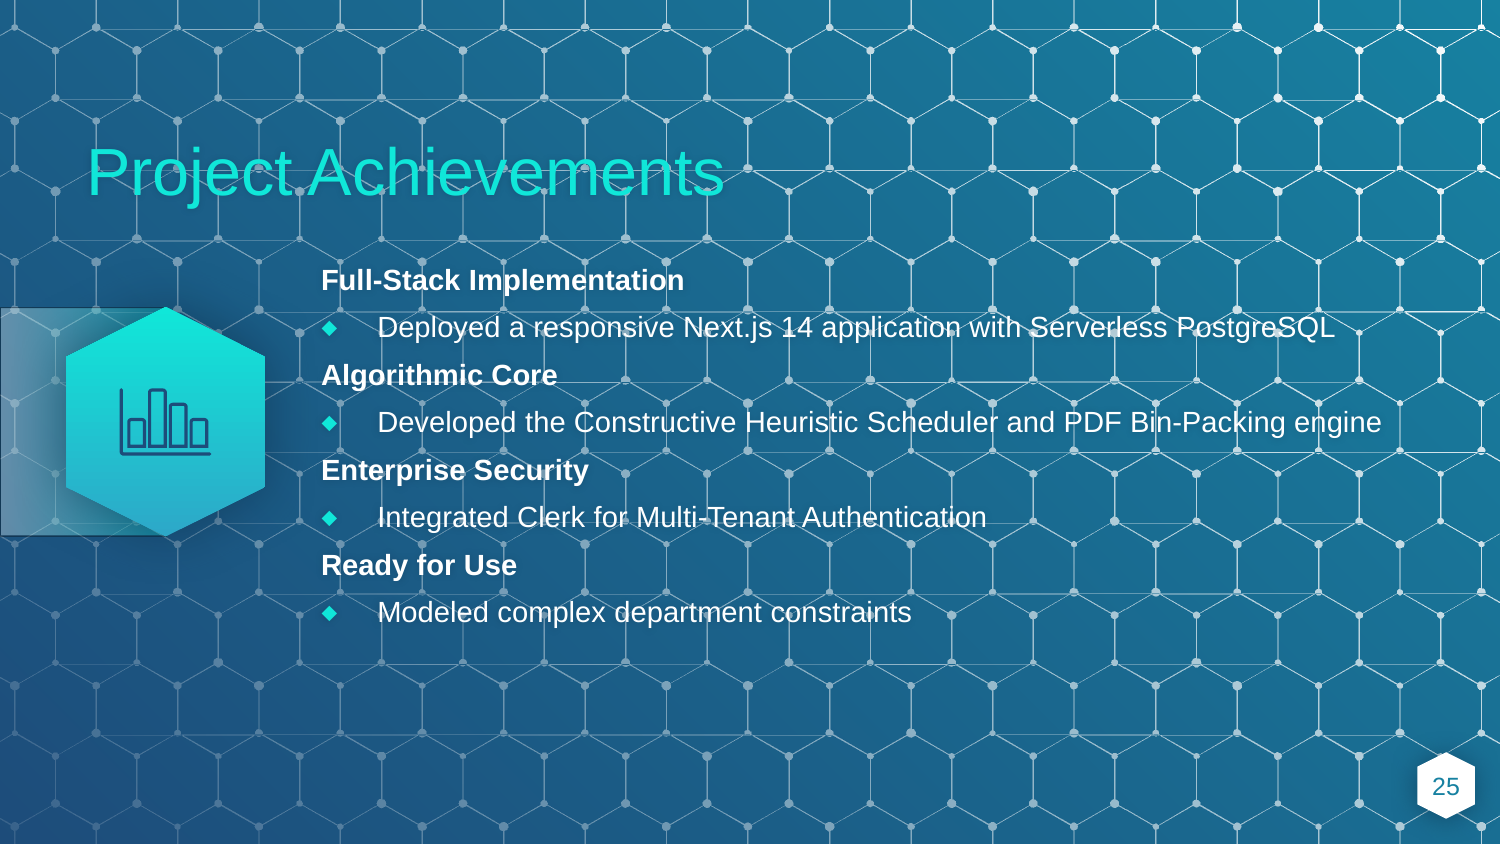

Project Achievements
Full-Stack Implementation
Deployed a responsive Next.js 14 application with Serverless PostgreSQL
Algorithmic Core
Developed the Constructive Heuristic Scheduler and PDF Bin-Packing engine
Enterprise Security
Integrated Clerk for Multi-Tenant Authentication
Ready for Use
Modeled complex department constraints

25